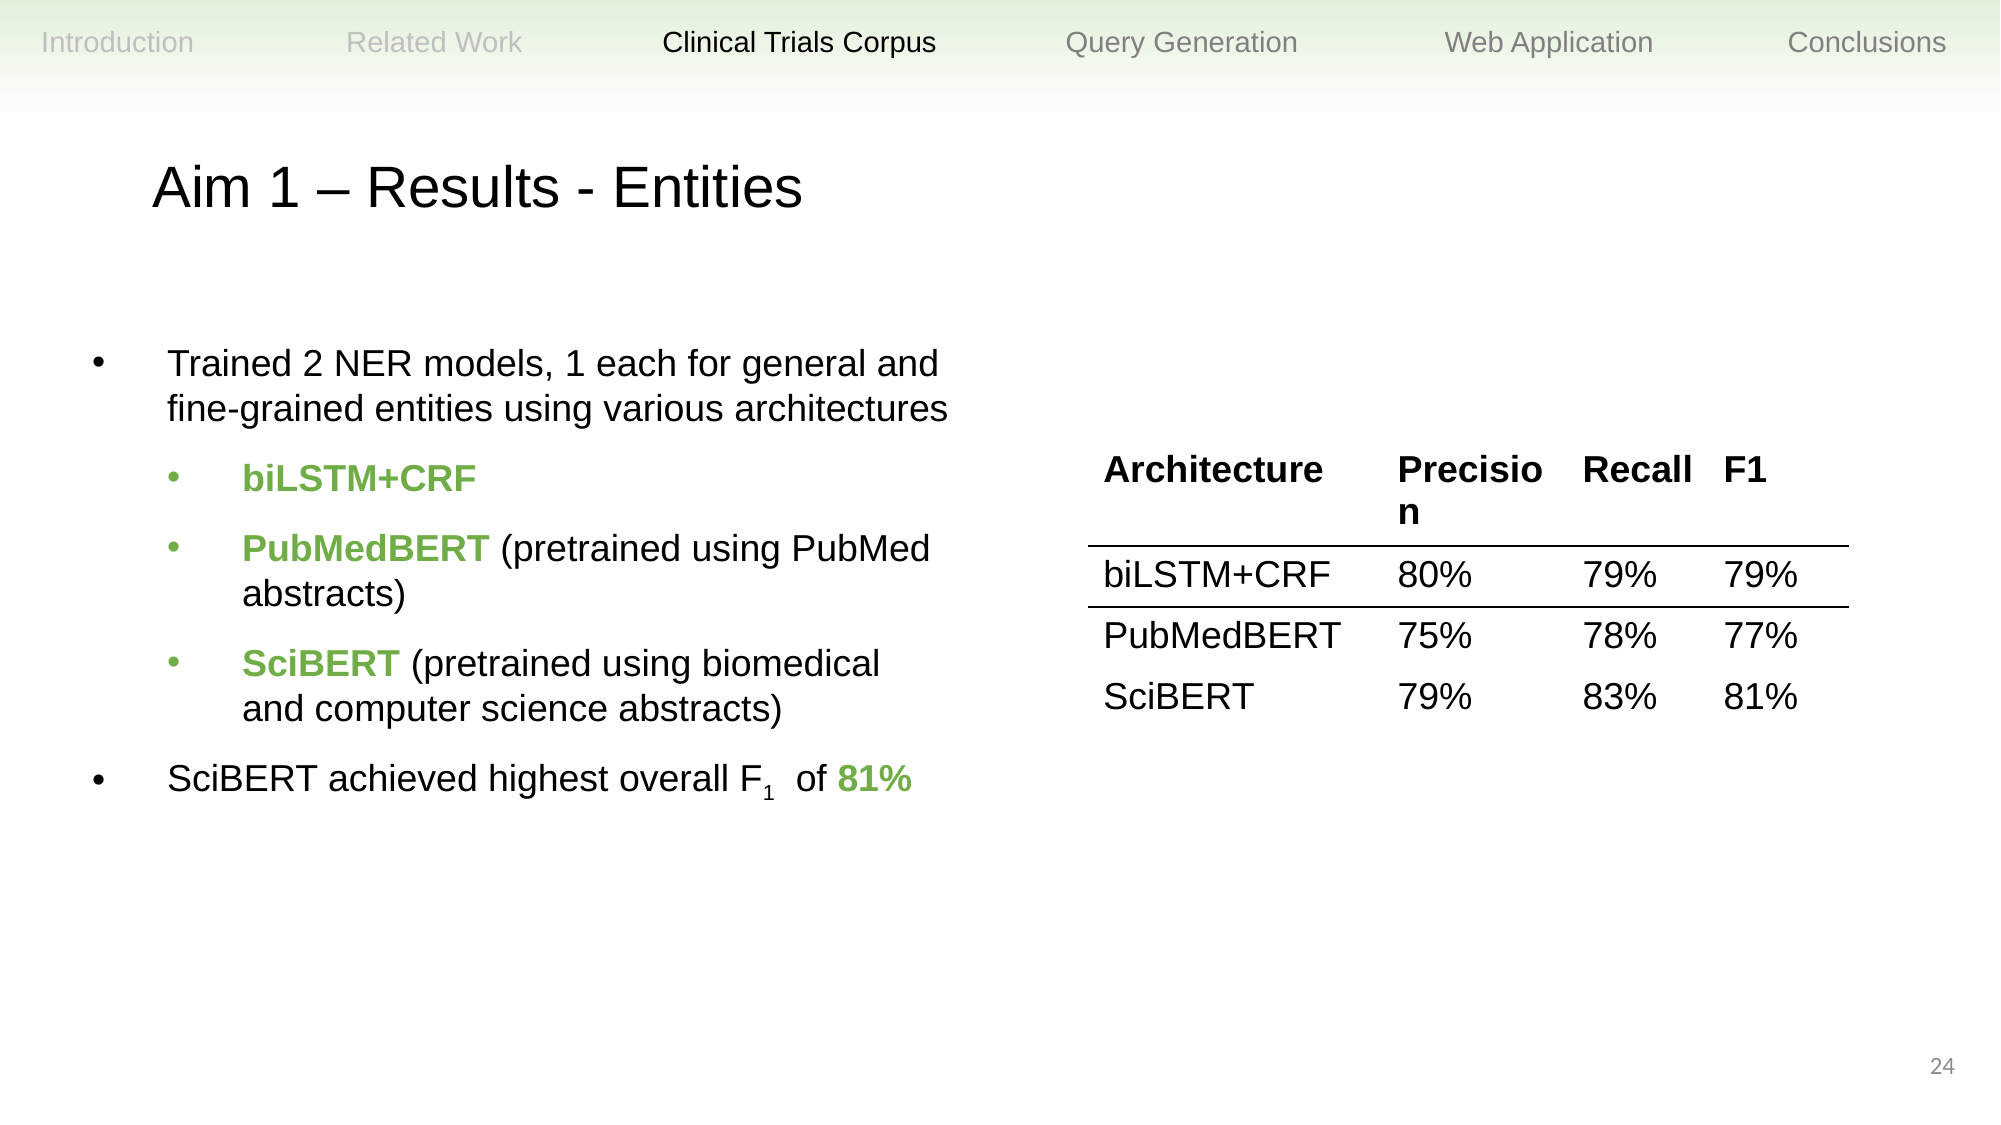

Related Work
Clinical Trials Corpus
Query Generation
Web Application
Conclusions
Introduction
Aim 1 – Results - Entities
Trained 2 NER models, 1 each for general and fine-grained entities using various architectures
biLSTM+CRF
PubMedBERT (pretrained using PubMed abstracts)
SciBERT (pretrained using biomedical and computer science abstracts)
SciBERT achieved highest overall F1  of 81%
| Architecture | Precision | Recall | F1 |
| --- | --- | --- | --- |
| biLSTM+CRF | 80% | 79% | 79% |
| PubMedBERT | 75% | 78% | 77% |
| SciBERT | 79% | 83% | 81% |
24